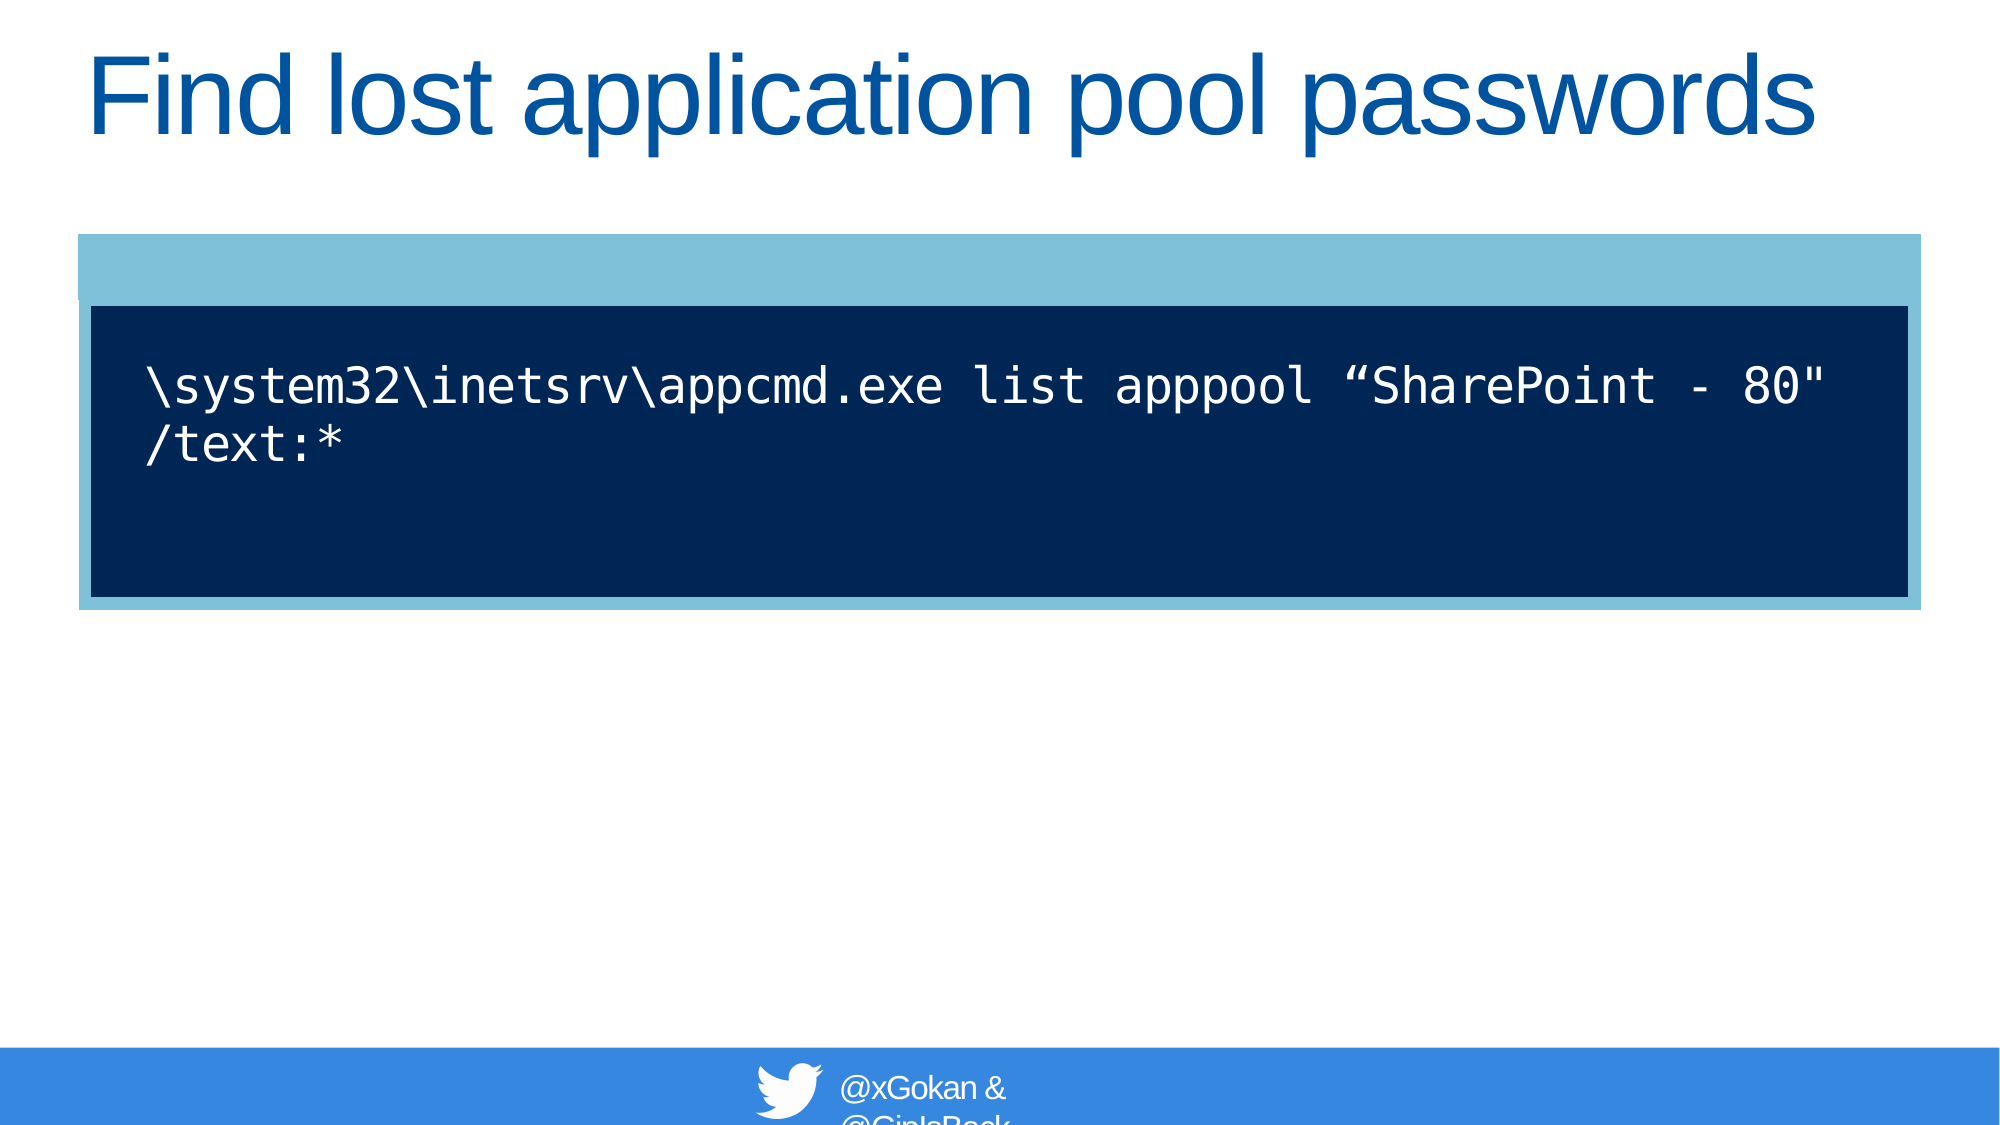

# Find lost application pool passwords
\system32\inetsrv\appcmd.exe list apppool “SharePoint - 80" /text:*